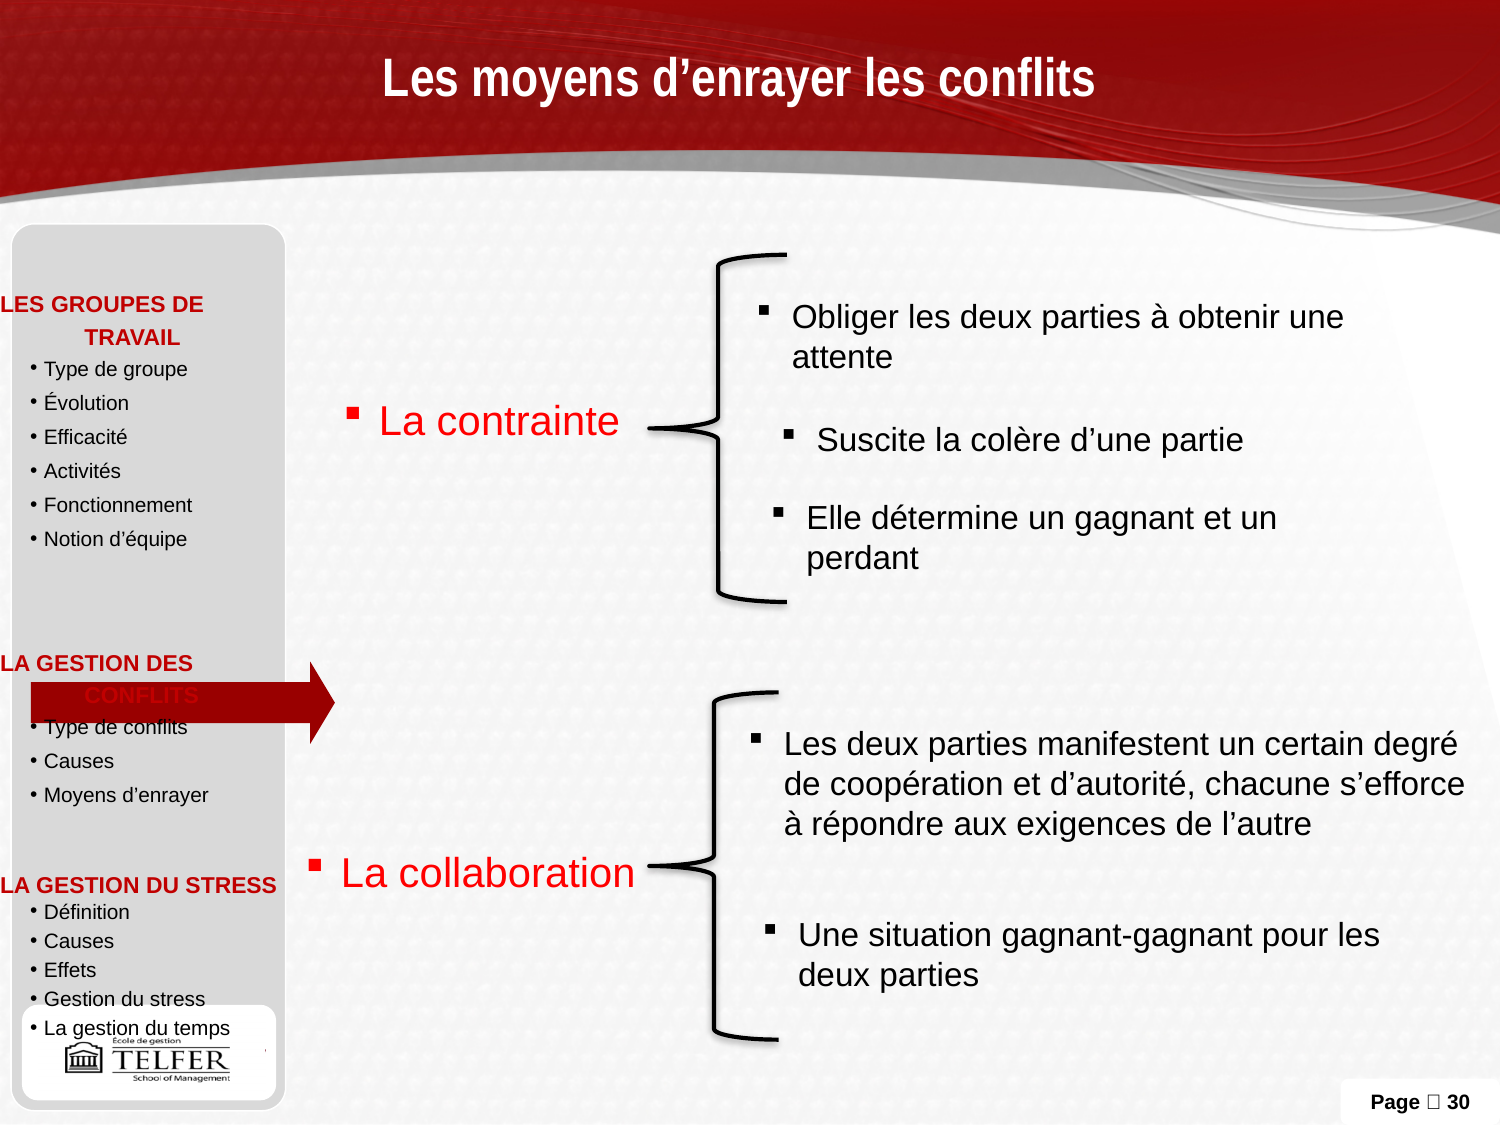

# Les moyens d’enrayer les conflits

Les groupes de travail
Type de groupe
Évolution
Efficacité
Activités
Fonctionnement
Notion d’équipe

La gestion des conflits
Type de conflits
Causes
Moyens d’enrayer

La gestion du stress
Définition
Causes
Effets
Gestion du stress
La gestion du temps

Obliger les deux parties à obtenir une attente
La contrainte
Suscite la colère d’une partie
Elle détermine un gagnant et un perdant

Les deux parties manifestent un certain degré de coopération et d’autorité, chacune s’efforce à répondre aux exigences de l’autre
La collaboration
Une situation gagnant-gagnant pour les deux parties